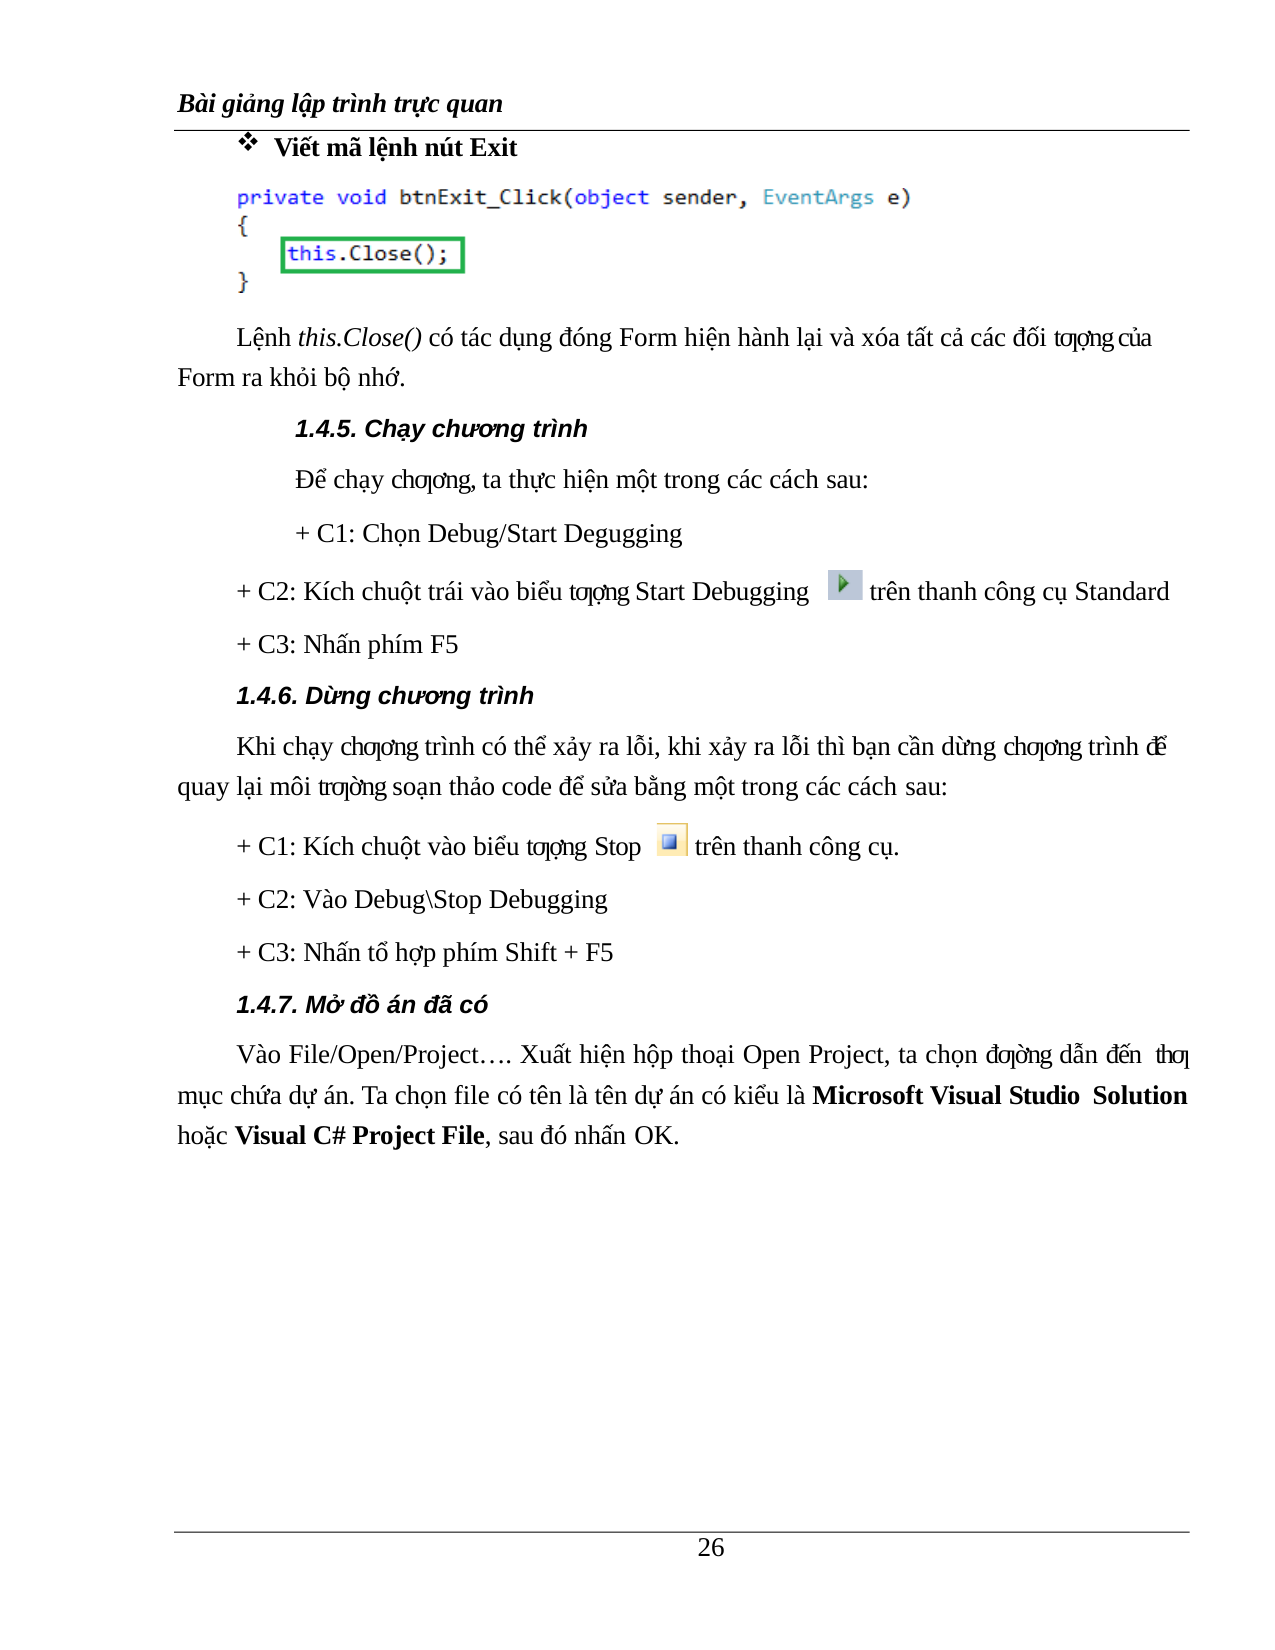

Bài giảng lập trình trực quan
Viết mã lệnh nút Exit

Lệnh this.Close() có tác dụng đóng Form hiện hành lại và xóa tất cả các đối tƣợng của  Form ra khỏi bộ nhớ.
1.4.5. Chạy chương trình
Để chạy chƣơng, ta thực hiện một trong các cách sau:
+ C1: Chọn Debug/Start Degugging

+ C2: Kích chuột trái vào biểu tƣợng Start Debugging
+ C3: Nhấn phím F5
1.4.6. Dừng chương trình
trên thanh công cụ Standard
Khi chạy chƣơng trình có thể xảy ra lỗi, khi xảy ra lỗi thì bạn cần dừng chƣơng trình để  quay lại môi trƣờng soạn thảo code để sửa bằng một trong các cách sau:

+ C1: Kích chuột vào biểu tƣợng Stop
+ C2: Vào Debug\Stop Debugging
+ C3: Nhấn tổ hợp phím Shift + F5
1.4.7. Mở đồ án đã có
trên thanh công cụ.
Vào File/Open/Project…. Xuất hiện hộp thoại Open Project, ta chọn đƣờng dẫn đến  thƣ mục chứa dự án. Ta chọn file có tên là tên dự án có kiểu là Microsoft Visual Studio  Solution hoặc Visual C# Project File, sau đó nhấn OK.
26